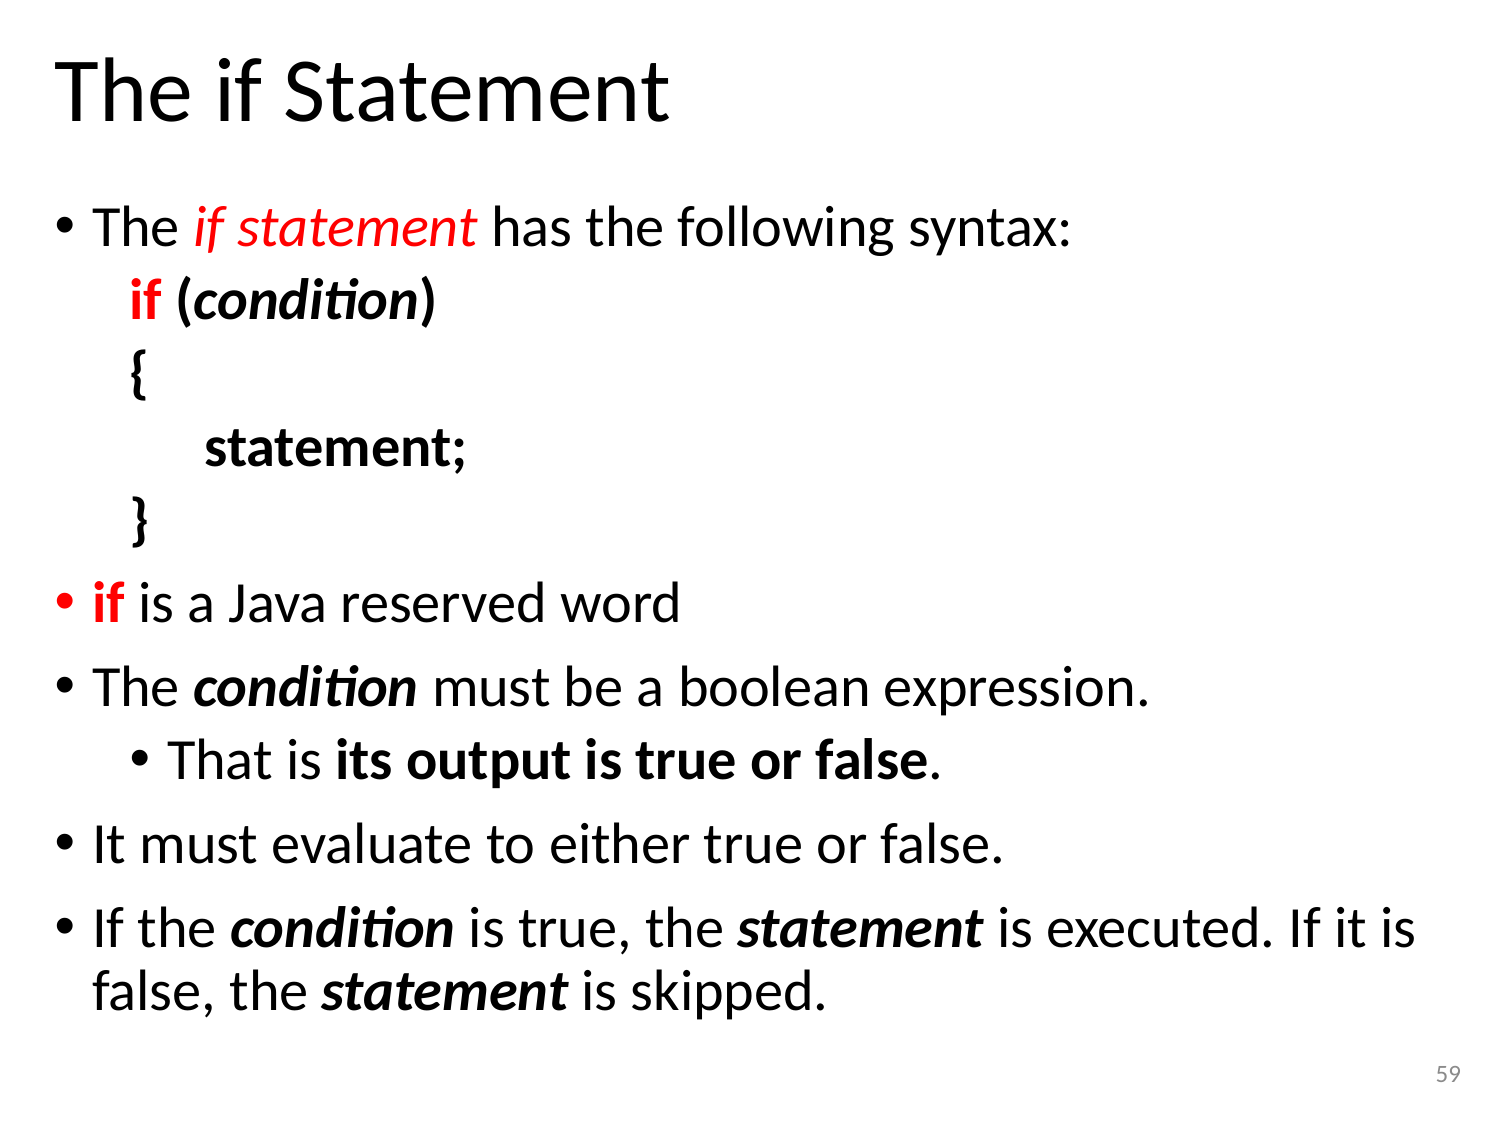

# The if Statement
The if statement has the following syntax:
if (condition)
{
statement;
}
if is a Java reserved word
The condition must be a boolean expression.
That is its output is true or false.
It must evaluate to either true or false.
If the condition is true, the statement is executed. If it is false, the statement is skipped.

59